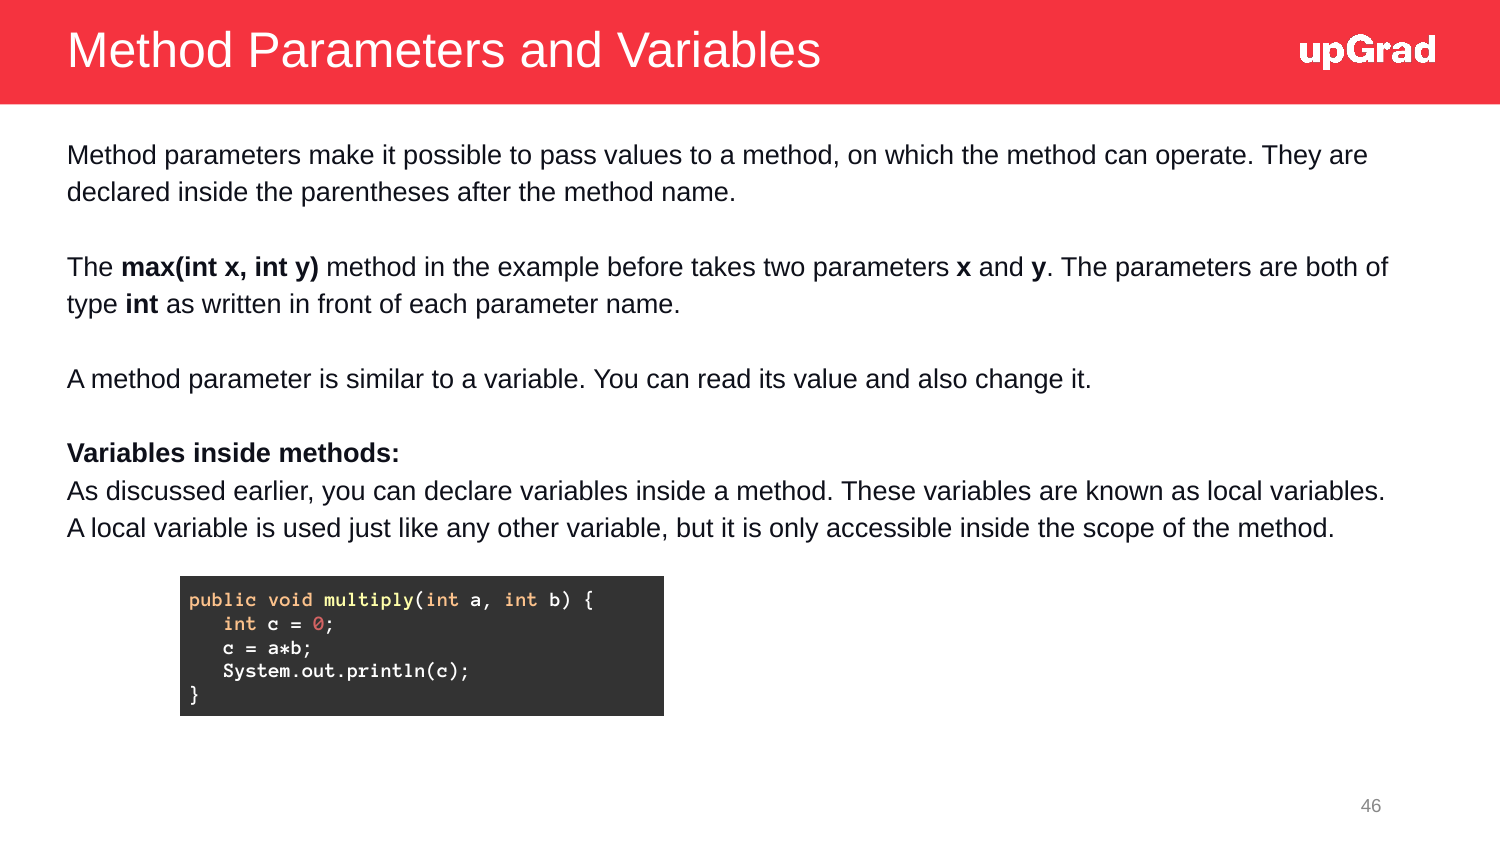

# Method Parameters and Variables
Method parameters make it possible to pass values to a method, on which the method can operate. They are declared inside the parentheses after the method name.

The max(int x, int y) method in the example before takes two parameters x and y. The parameters are both of type int as written in front of each parameter name.

A method parameter is similar to a variable. You can read its value and also change it.

Variables inside methods:
As discussed earlier, you can declare variables inside a method. These variables are known as local variables. A local variable is used just like any other variable, but it is only accessible inside the scope of the method.

| public void multiply(int a, int b) { int c = 0; c = a\*b; System.out.println(c); } |
| --- |
46